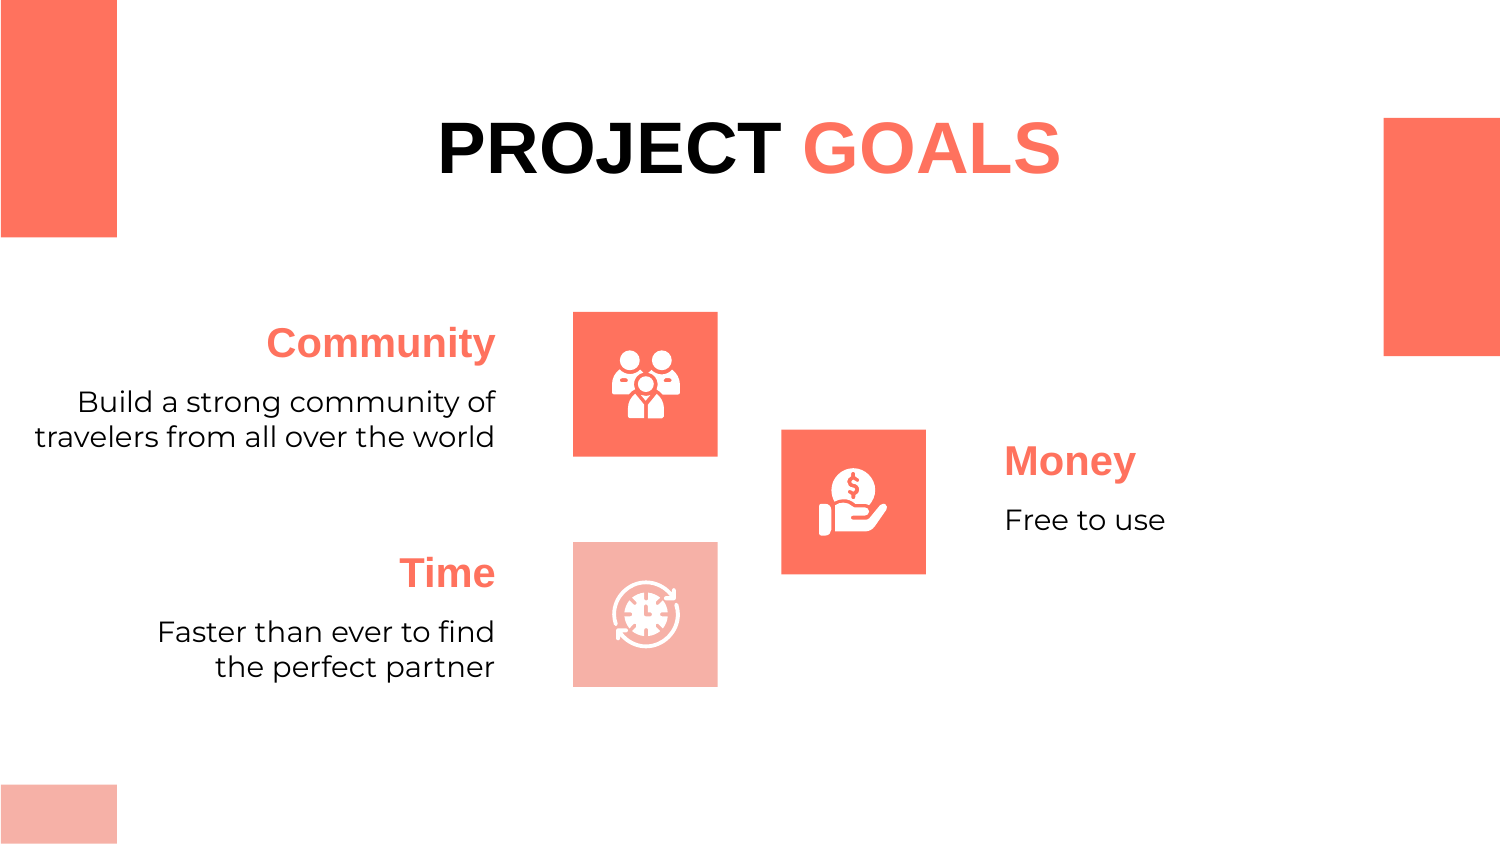

PROJECT GOALS
# Community

Build a strong community of travelers from all over the world
Money

Free to use
Time

Faster than ever to find the perfect partner